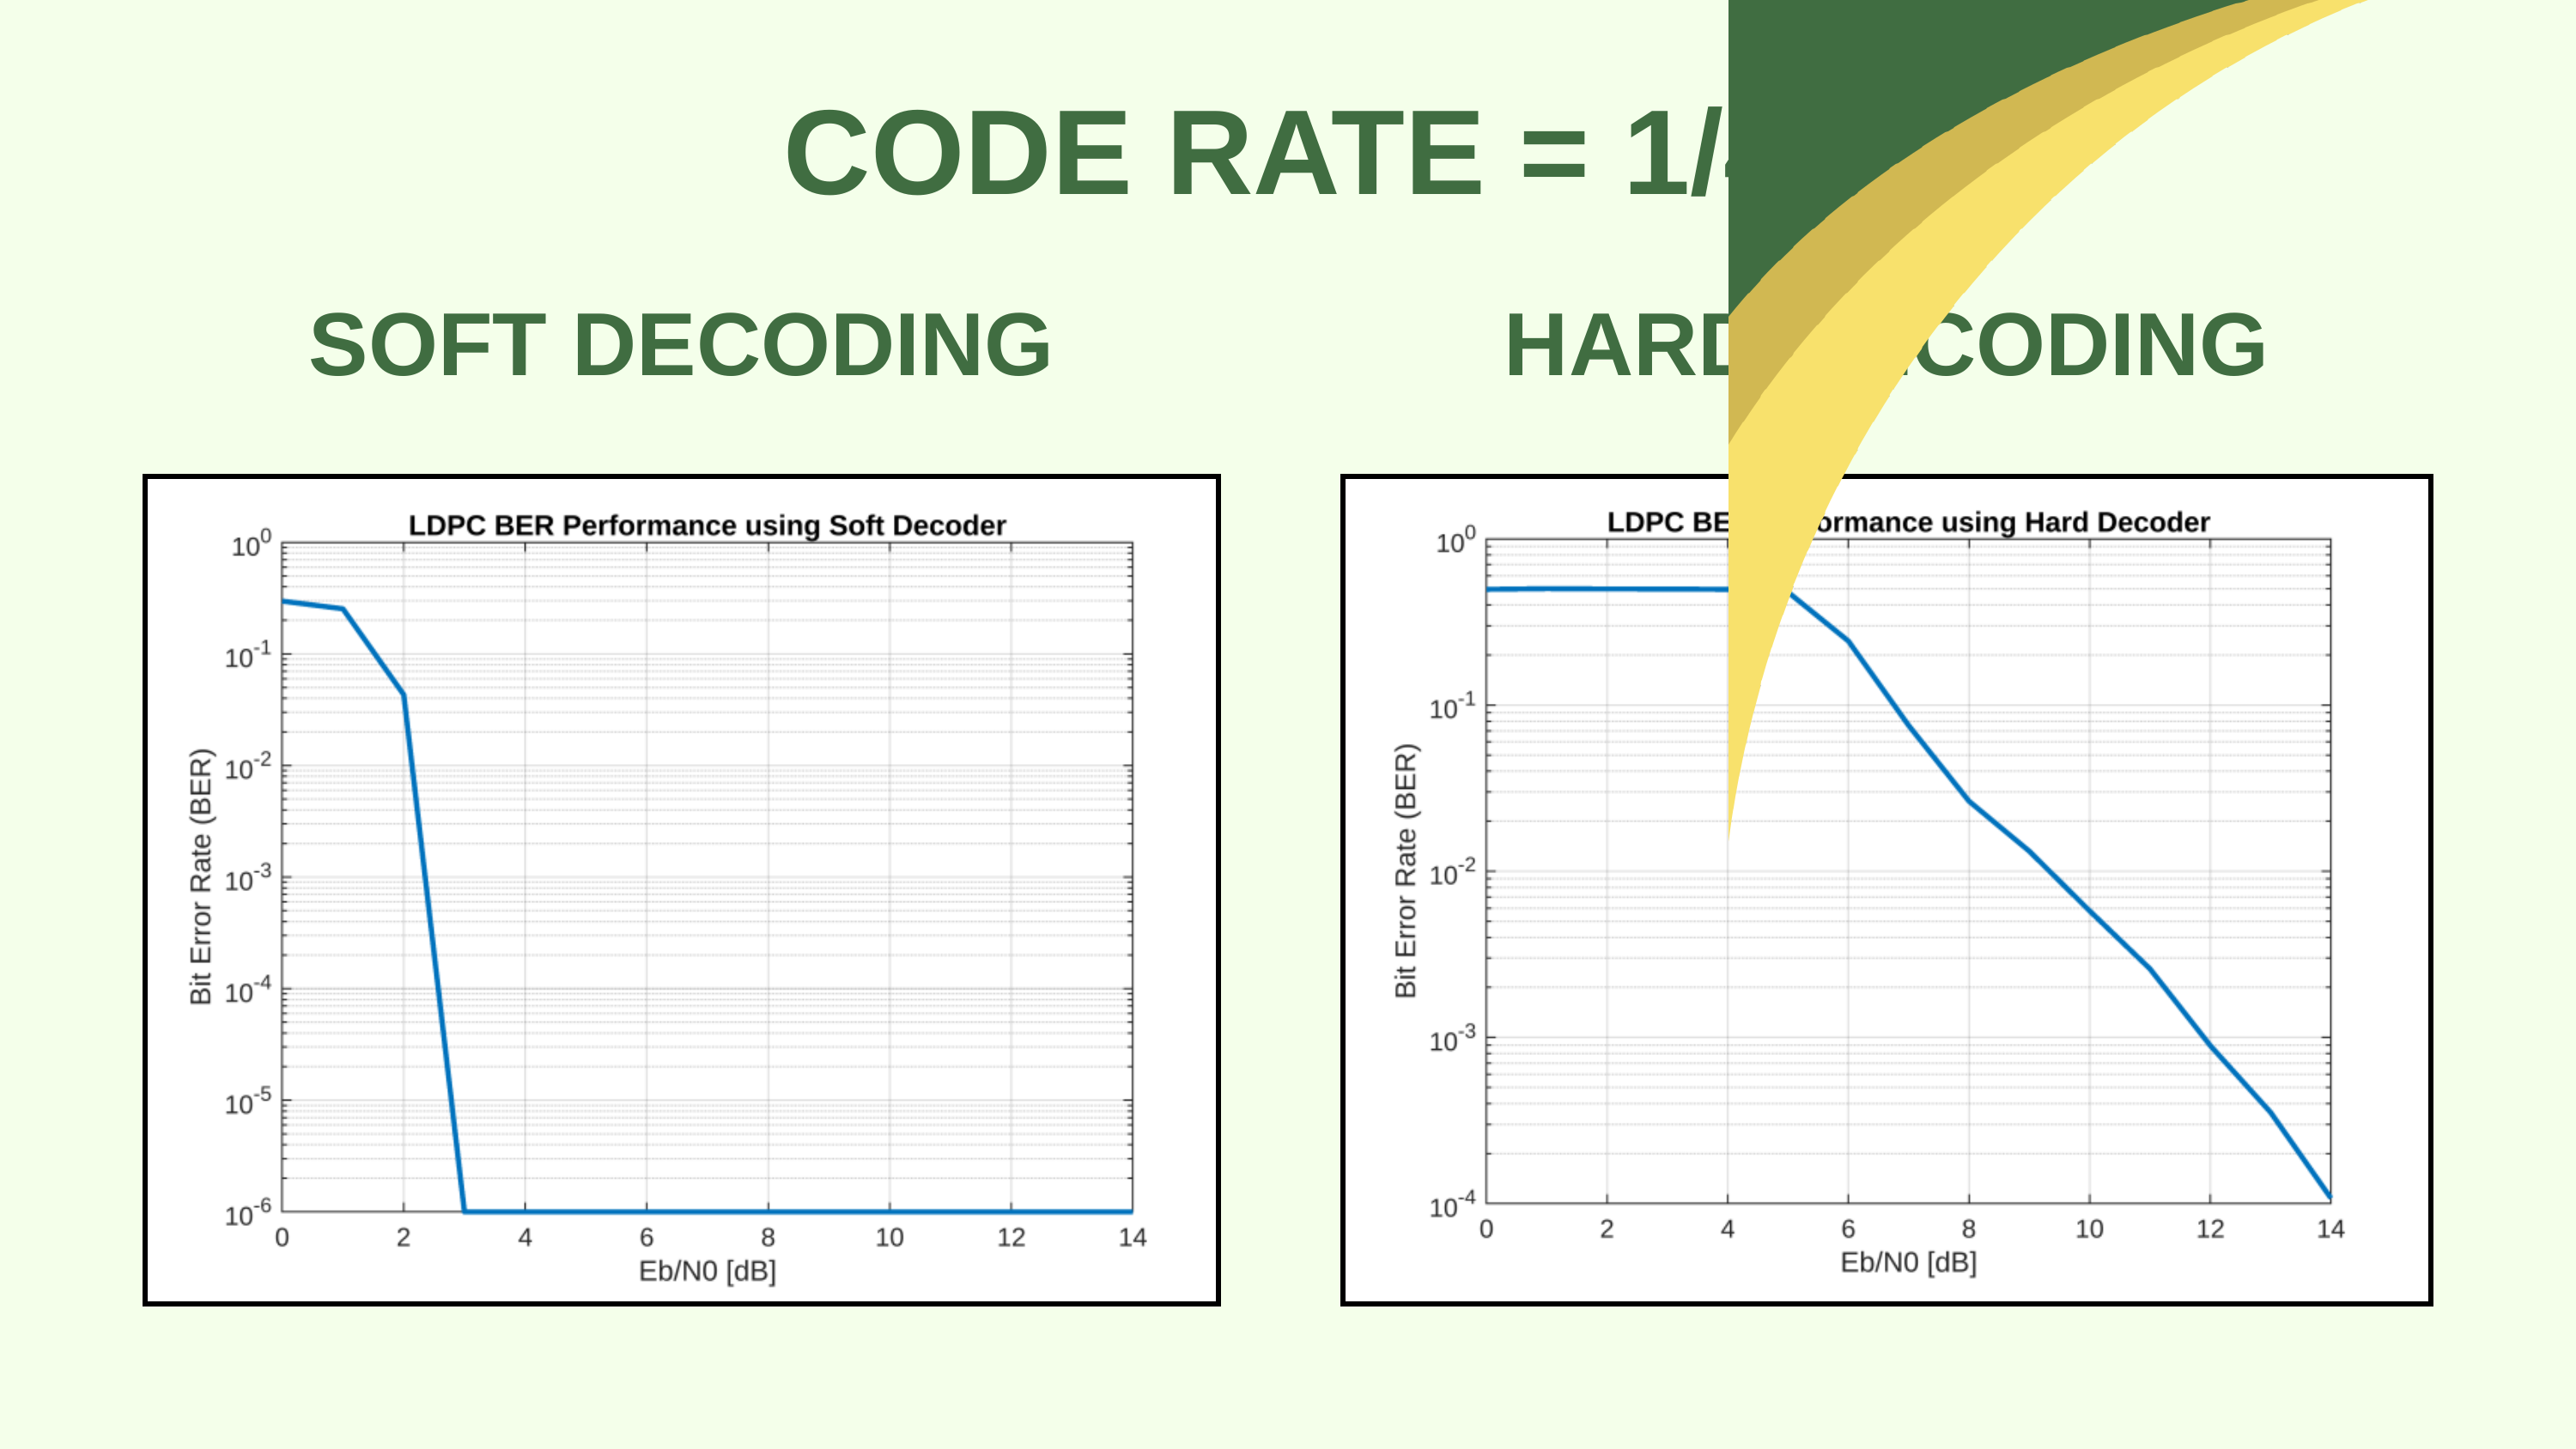

CODE RATE = 1/4
SOFT DECODING
HARD DECODING